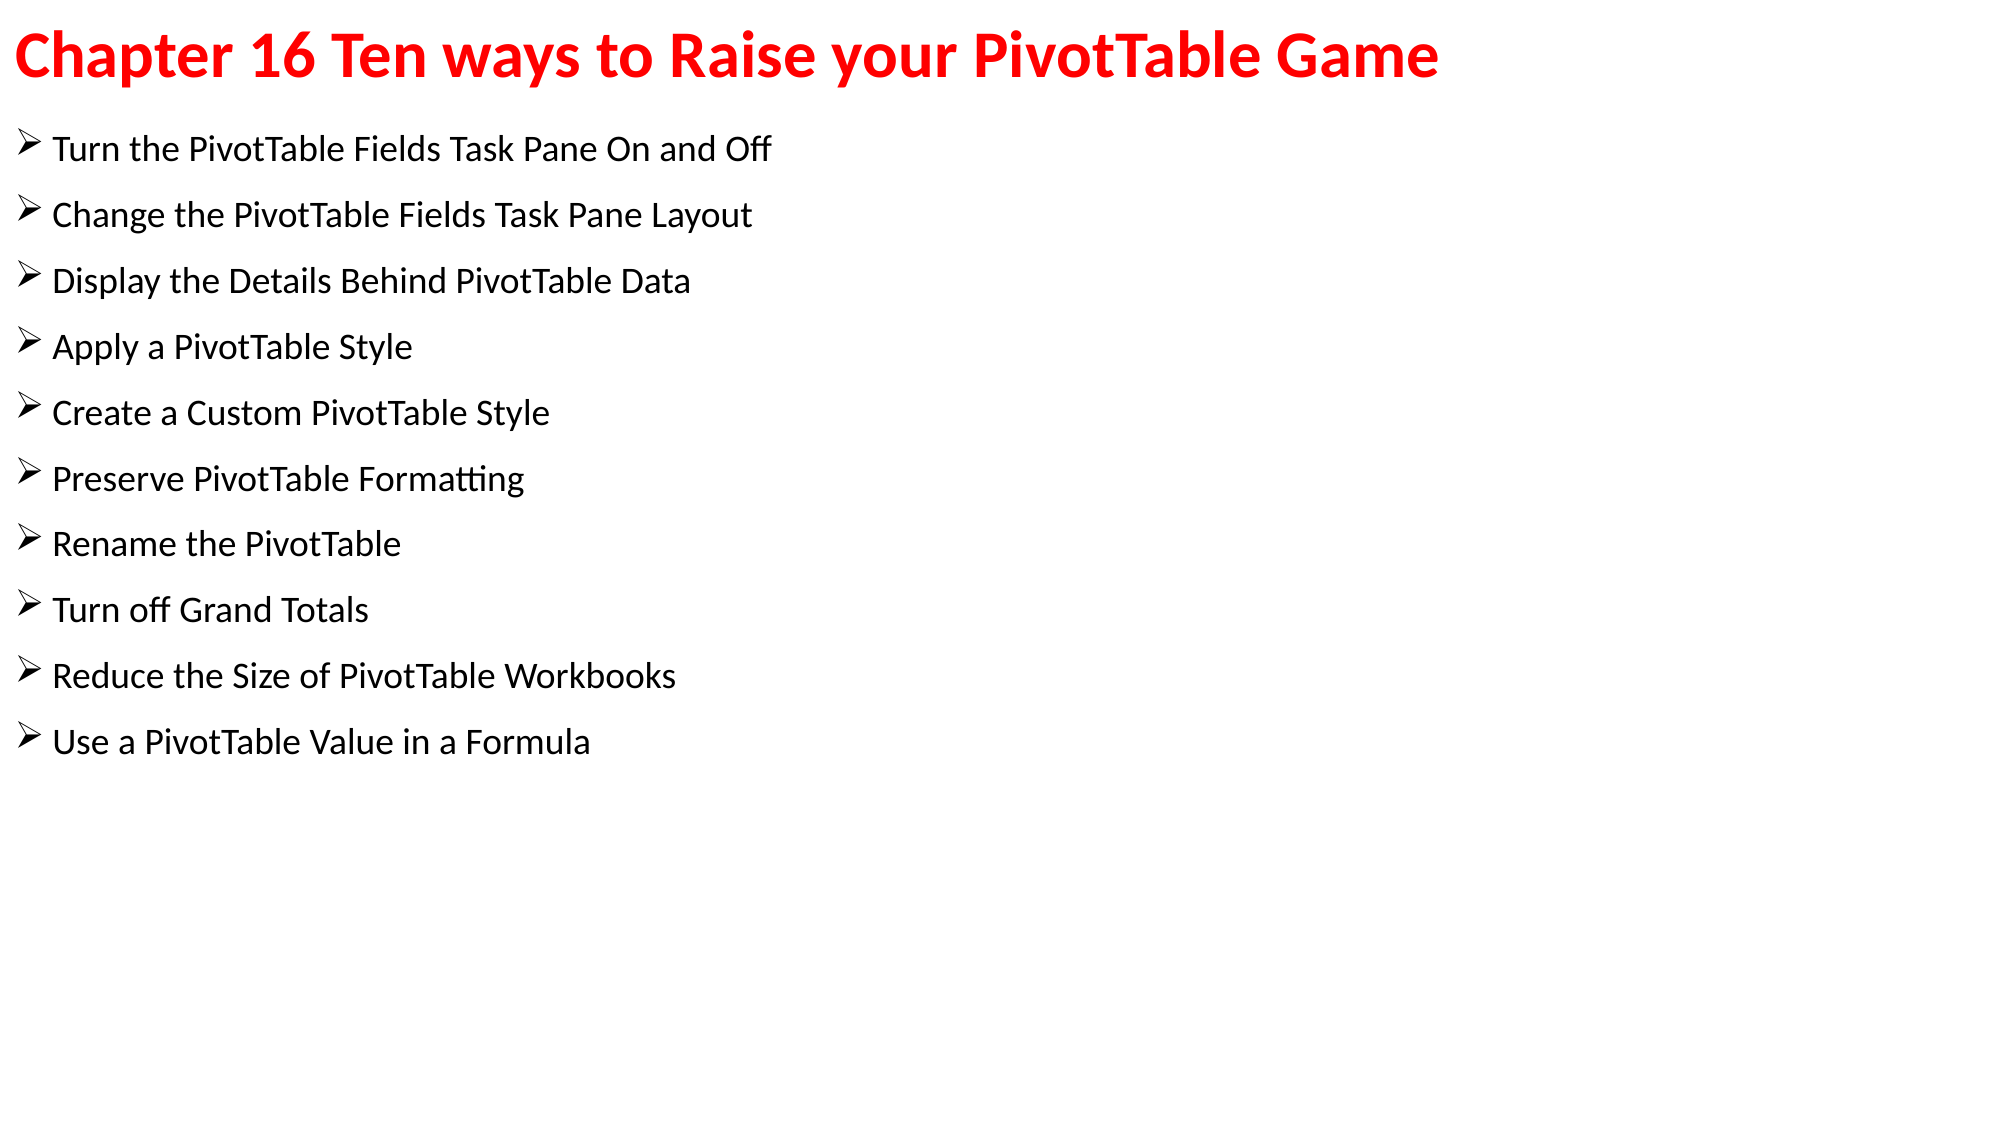

# Chapter 16 Ten ways to Raise your PivotTable Game

Turn the PivotTable Fields Task Pane On and Off
Change the PivotTable Fields Task Pane Layout
Display the Details Behind PivotTable Data
Apply a PivotTable Style
Create a Custom PivotTable Style
Preserve PivotTable Formatting
Rename the PivotTable
Turn off Grand Totals
Reduce the Size of PivotTable Workbooks
Use a PivotTable Value in a Formula